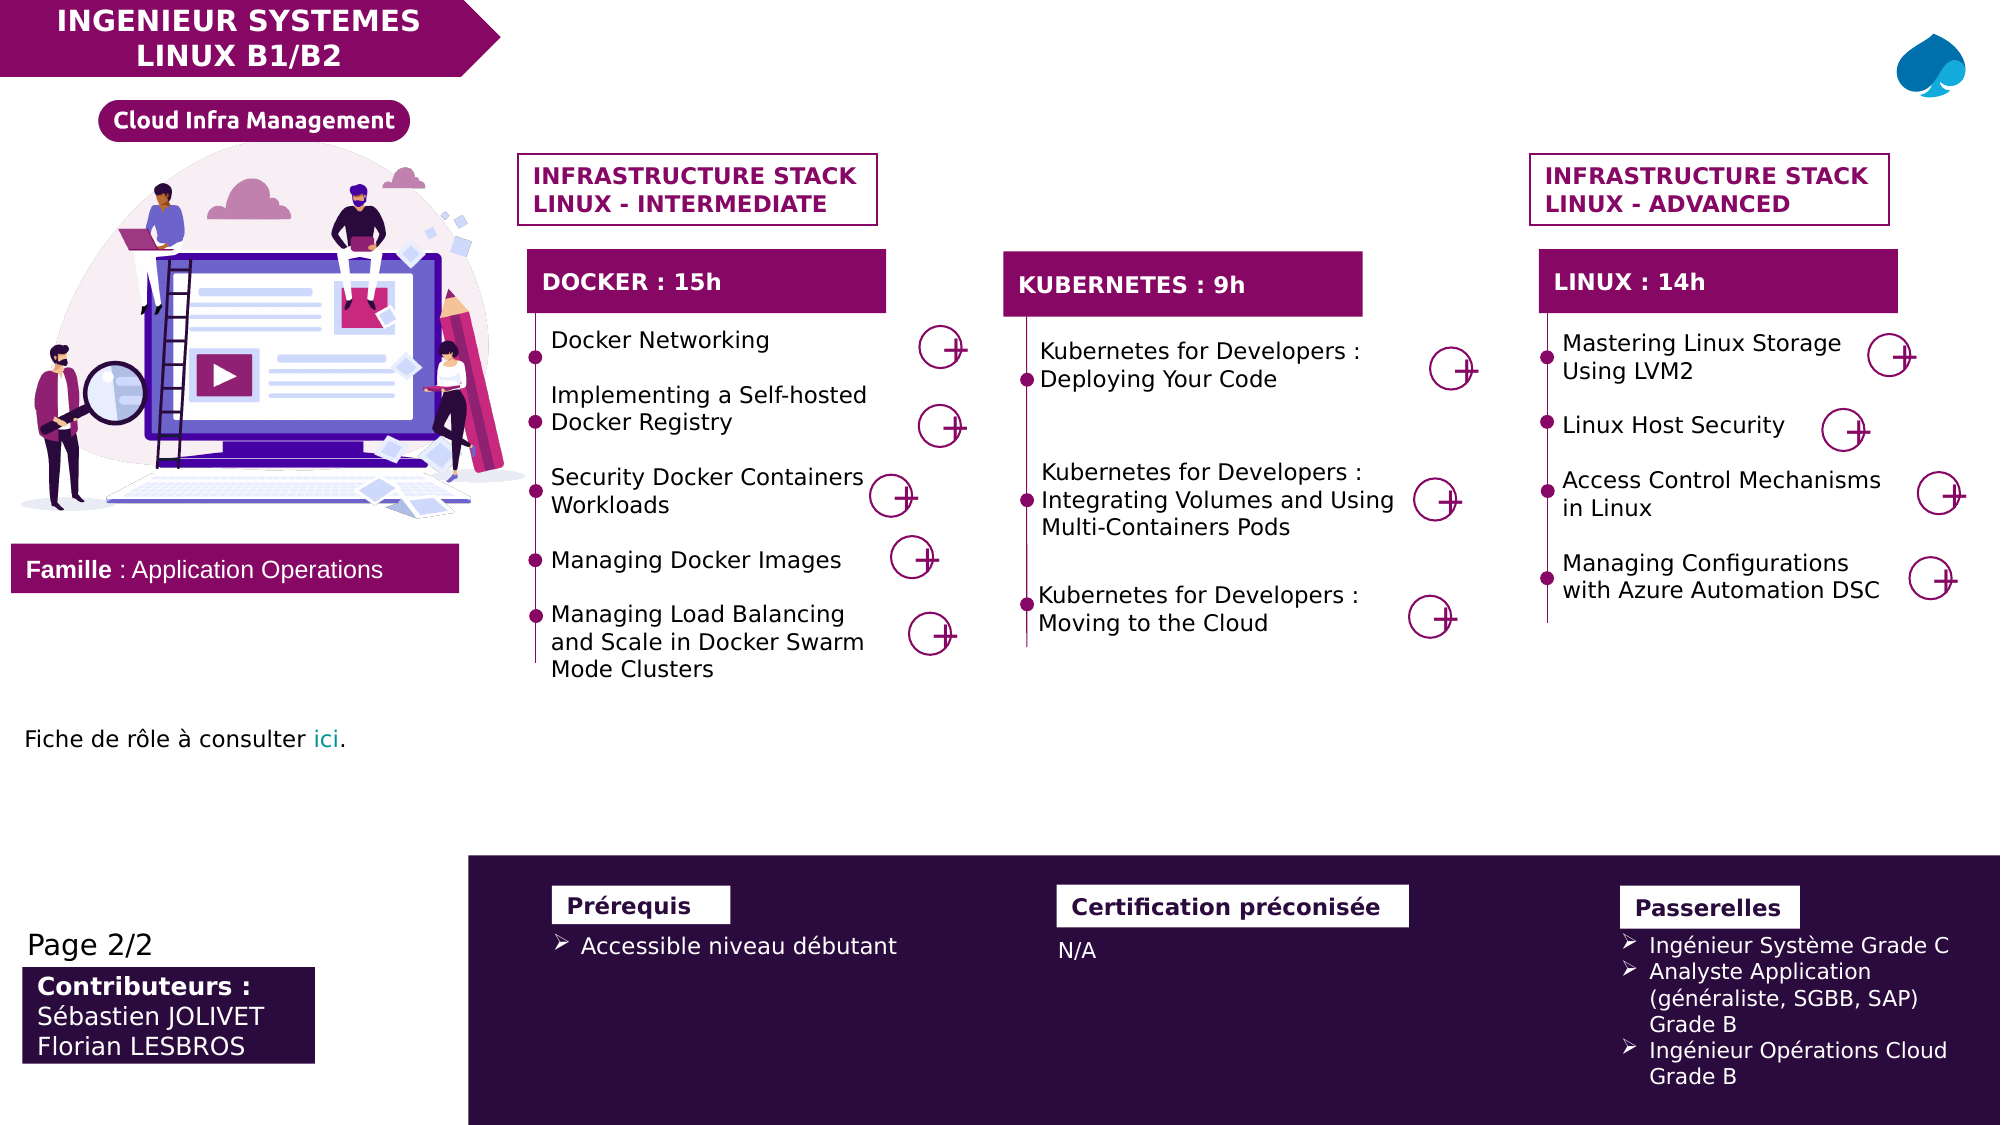

INGENIEUR SYSTEMES LINUX B1/B2
INFRASTRUCTURE STACK LINUX - INTERMEDIATE
INFRASTRUCTURE STACK LINUX - ADVANCED
DOCKER : 15h
LINUX : 14h
KUBERNETES : 9h
Docker Networking

Implementing a Self-hosted Docker Registry

Security Docker Containers Workloads

Managing Docker Images

Managing Load Balancing and Scale in Docker Swarm Mode Clusters
Mastering Linux Storage Using LVM2

Linux Host Security

Access Control Mechanisms in Linux

Managing Configurations with Azure Automation DSC
+
Kubernetes for Developers : Deploying Your Code
+
+

+
+

Kubernetes for Developers : Integrating Volumes and Using Multi-Containers Pods
+
+
+

+

+

Kubernetes for Developers : Moving to the Cloud
+

+
Fiche de rôle à consulter ici.

Certification préconisée
N/A
Prérequis
Passerelles
Page 2/2
Accessible niveau débutant
Ingénieur Système Grade C
Analyste Application (généraliste, SGBB, SAP) Grade B
Ingénieur Opérations Cloud Grade B
Contributeurs :
Sébastien JOLIVET
Florian LESBROS